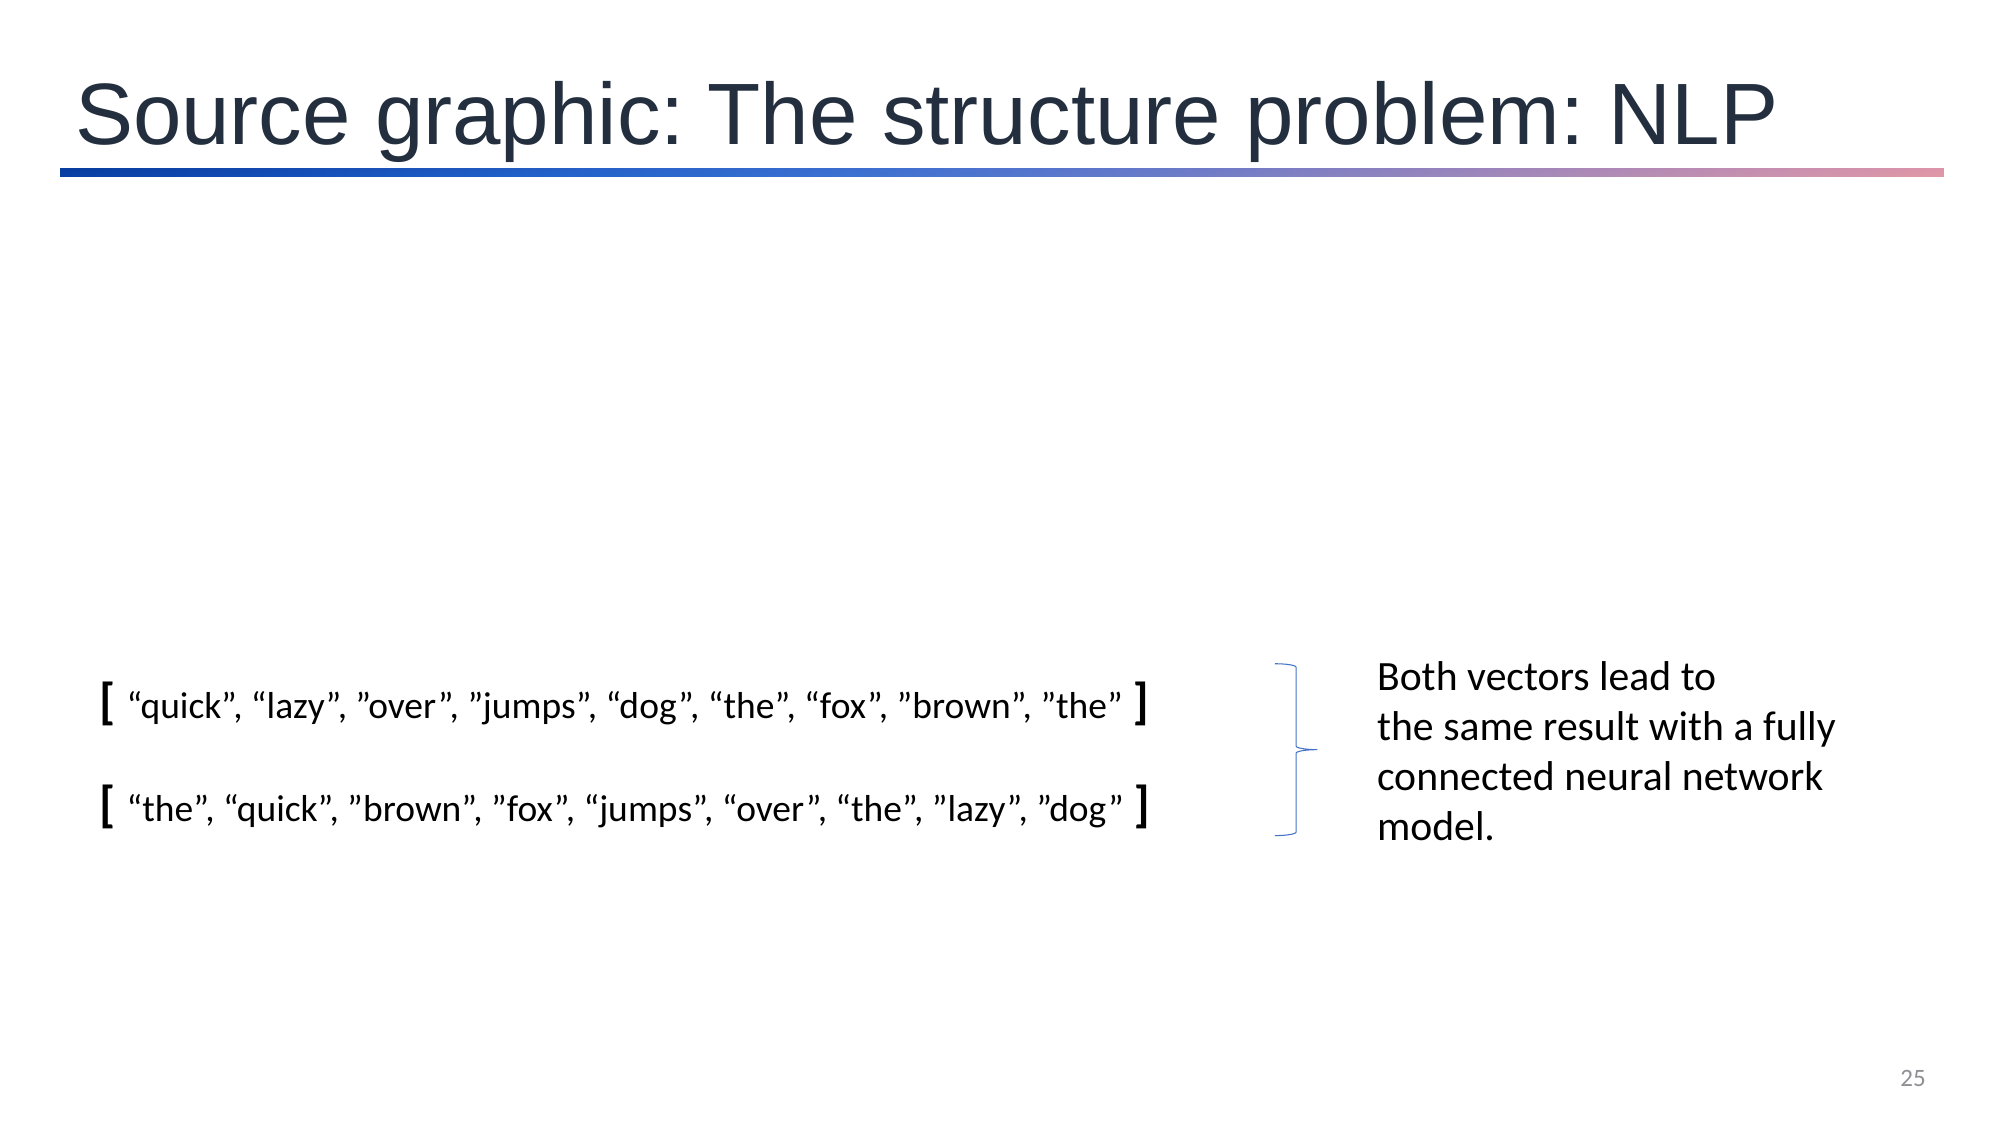

Source graphic: The structure problem: NLP

Both vectors lead to
the same result with a fully connected neural network model.
[ “quick”, “lazy”, ”over”, ”jumps”, “dog”, “the”, “fox”, ”brown”, ”the” ]
[ “the”, “quick”, ”brown”, ”fox”, “jumps”, “over”, “the”, ”lazy”, ”dog” ]

25